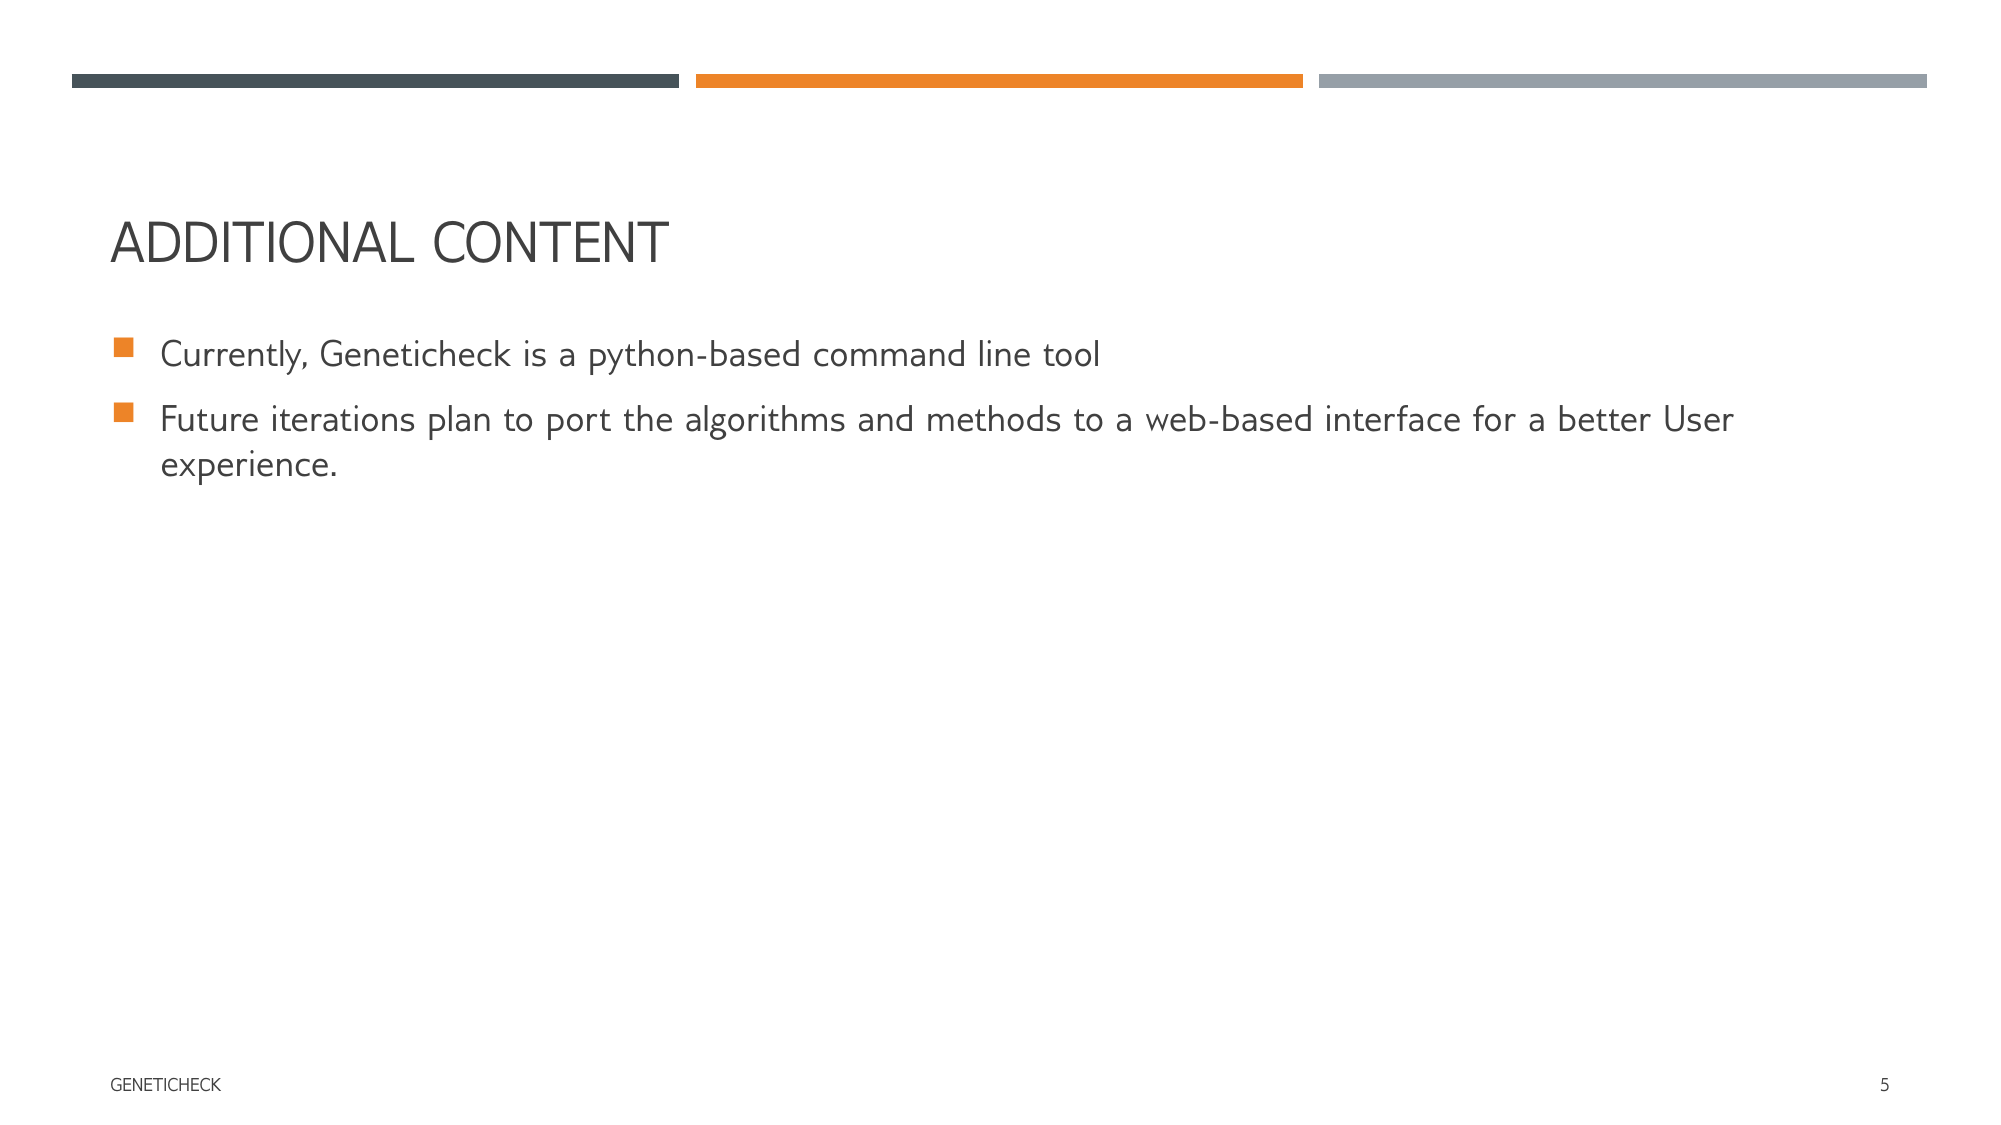

# Additional content
Currently, Geneticheck is a python-based command line tool
Future iterations plan to port the algorithms and methods to a web-based interface for a better User experience.
Geneticheck
5